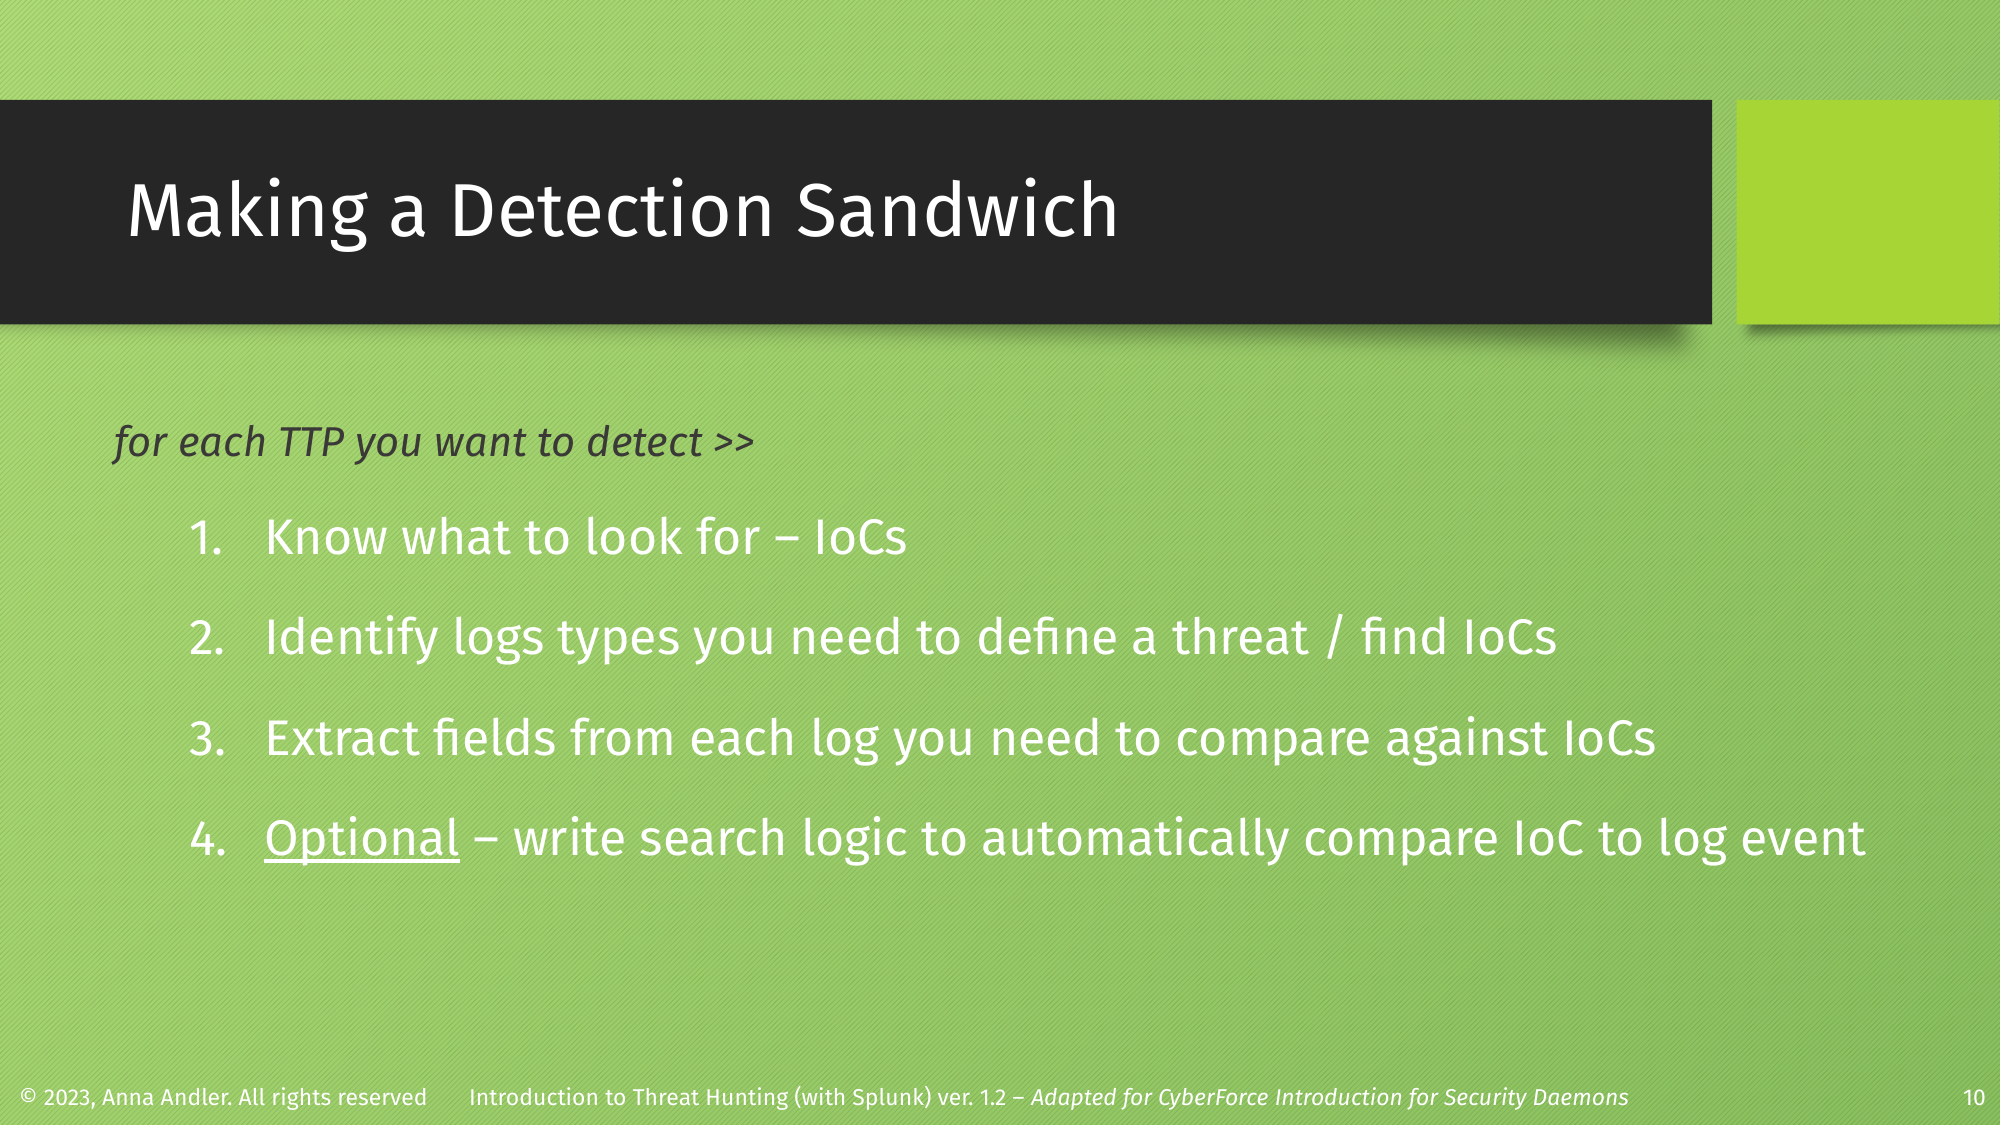

# Making a Detection Sandwich
for each TTP you want to detect >>
Know what to look for – IoCs
Identify logs types you need to define a threat / find IoCs
Extract fields from each log you need to compare against IoCs
Optional – write search logic to automatically compare IoC to log event

© 2023, Anna Andler. All rights reserved	Introduction to Threat Hunting (with Splunk) ver. 1.2 – Adapted for CyberForce Introduction for Security Daemons		                        10